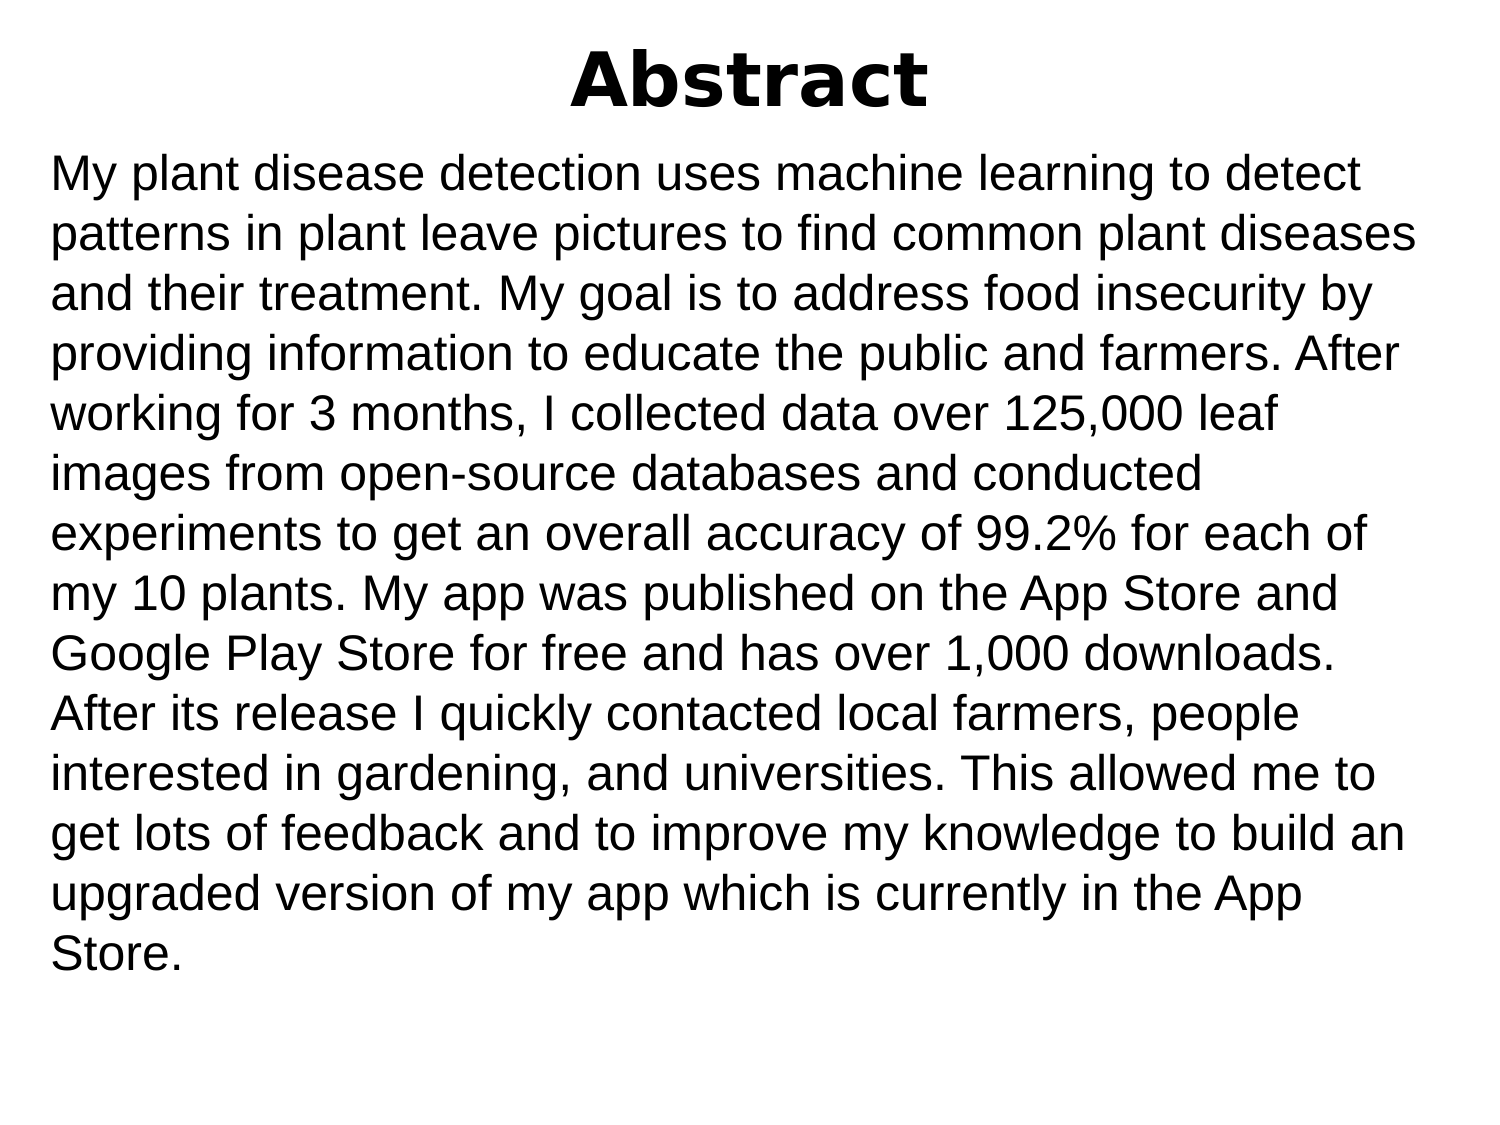

# Abstract
My plant disease detection uses machine learning to detect patterns in plant leave pictures to find common plant diseases and their treatment. My goal is to address food insecurity by providing information to educate the public and farmers. After working for 3 months, I collected data over 125,000 leaf images from open-source databases and conducted experiments to get an overall accuracy of 99.2% for each of my 10 plants. My app was published on the App Store and Google Play Store for free and has over 1,000 downloads. After its release I quickly contacted local farmers, people interested in gardening, and universities. This allowed me to get lots of feedback and to improve my knowledge to build an upgraded version of my app which is currently in the App Store.